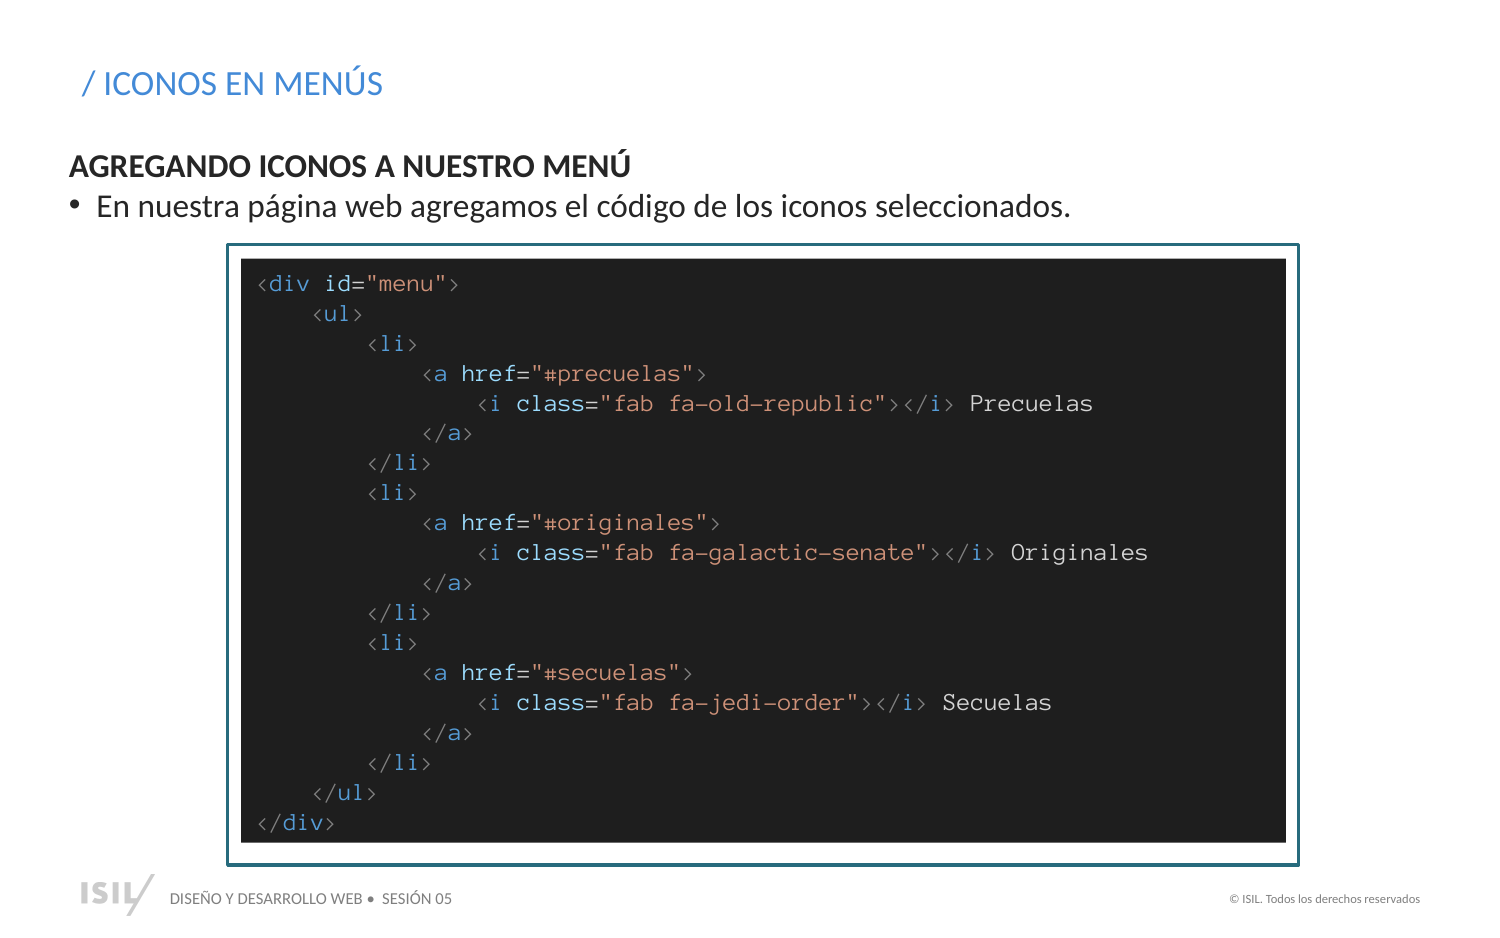

/ ICONOS EN MENÚS
AGREGANDO ICONOS A NUESTRO MENÚ
En nuestra página web agregamos el código de los iconos seleccionados.
≈¬¬¬ççç
<div id="menu">
    <ul>
        <li>
            <a href="#precuelas">
                <i class="fab fa-old-republic"></i> Precuelas
            </a>
        </li>
        <li>
            <a href="#originales">
                <i class="fab fa-galactic-senate"></i> Originales
            </a>
        </li>
        <li>
            <a href="#secuelas">
                <i class="fab fa-jedi-order"></i> Secuelas
            </a>
        </li>
    </ul>
</div>